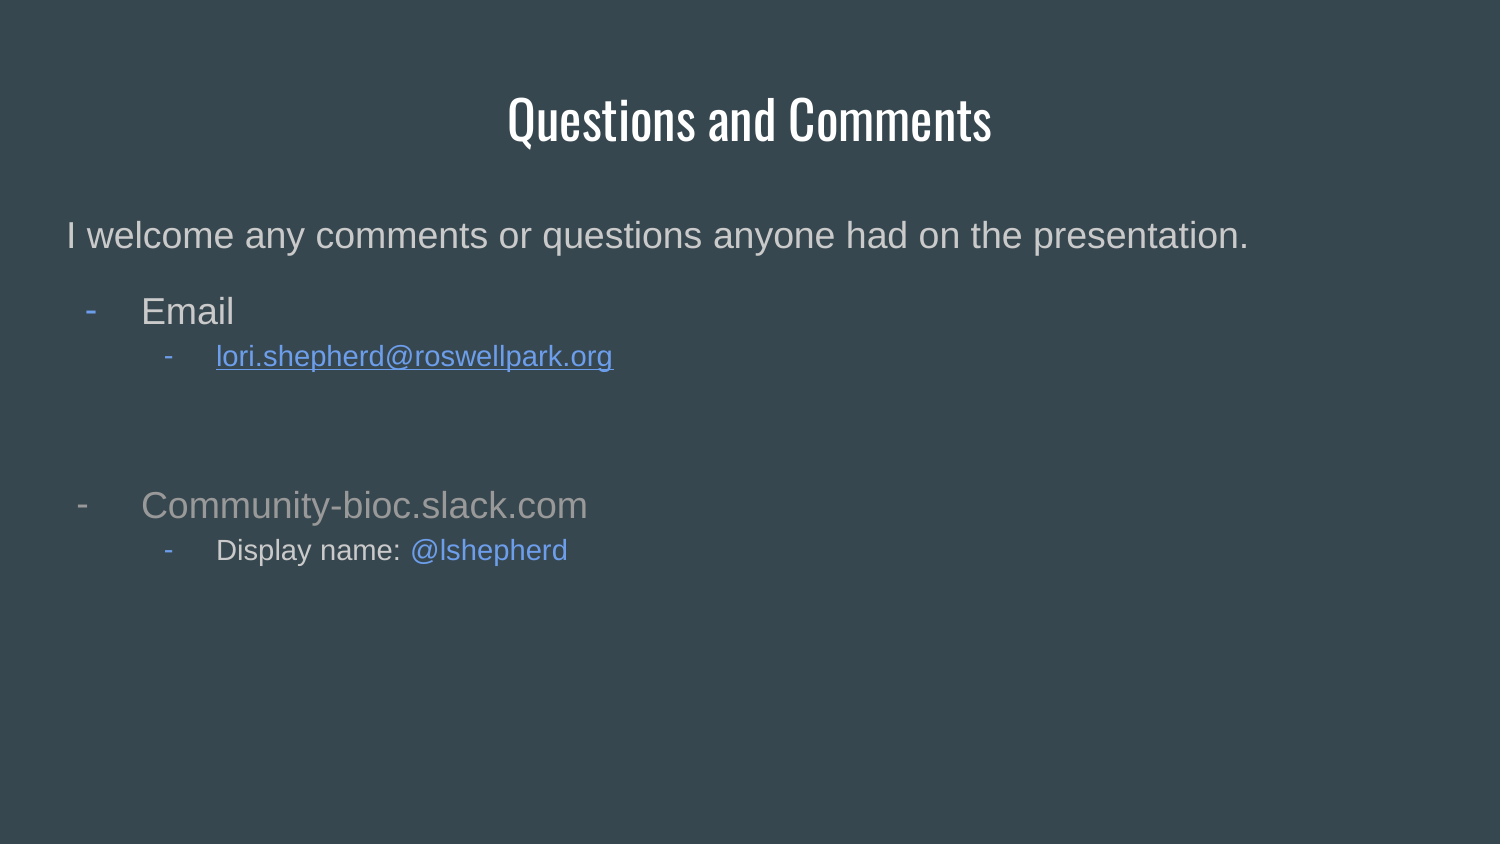

# Questions and Comments
I welcome any comments or questions anyone had on the presentation.
Email
lori.shepherd@roswellpark.org

Community-bioc.slack.com
Display name: @lshepherd